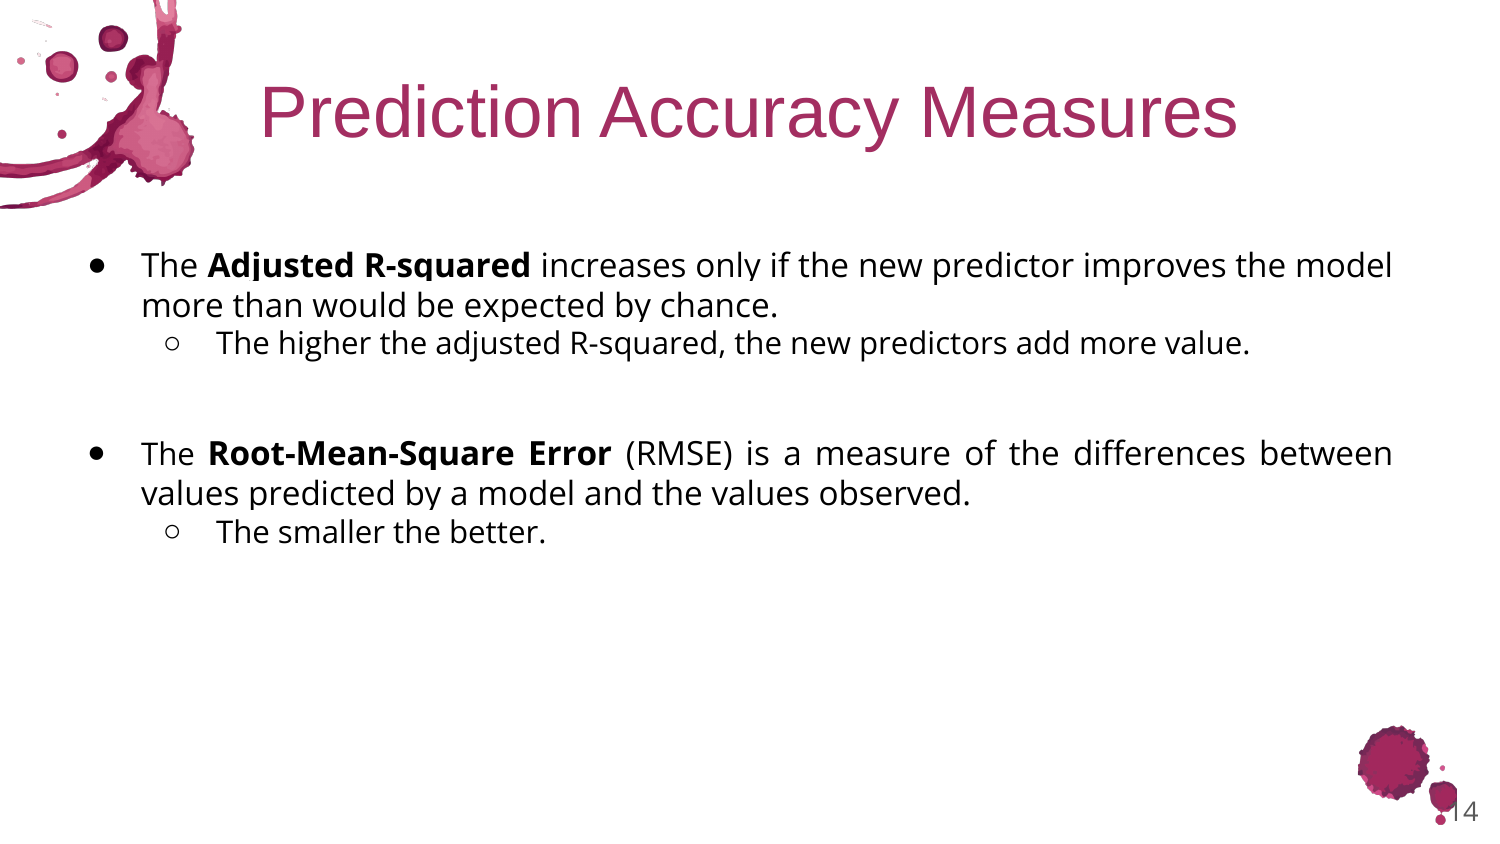

# Prediction Accuracy Measures

The Adjusted R-squared increases only if the new predictor improves the model more than would be expected by chance.
The higher the adjusted R-squared, the new predictors add more value.

The Root-Mean-Square Error (RMSE) is a measure of the differences between values predicted by a model and the values observed.
The smaller the better.
14